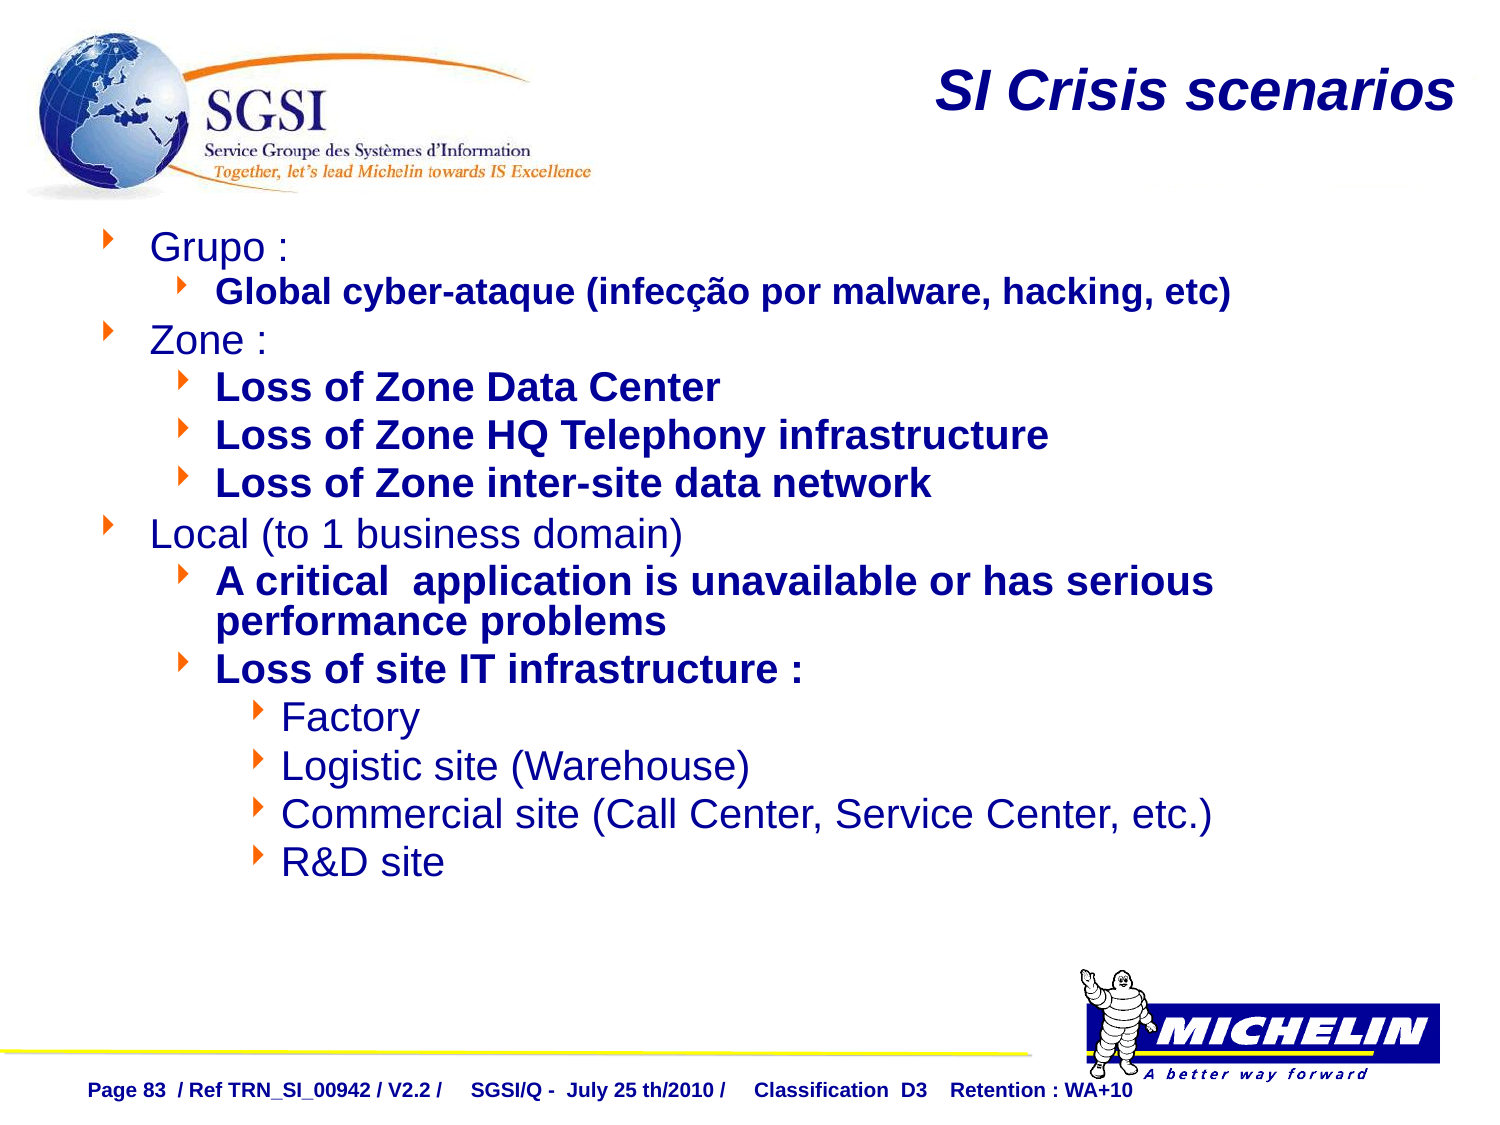

# SI Crisis scenarios
Grupo :
Global cyber-ataque (infecção por malware, hacking, etc)
Zone :
Loss of Zone Data Center
Loss of Zone HQ Telephony infrastructure
Loss of Zone inter-site data network
Local (to 1 business domain)
A critical  application is unavailable or has serious performance problems
Loss of site IT infrastructure :
Factory
Logistic site (Warehouse)
Commercial site (Call Center, Service Center, etc.)
R&D site
Page 83  / Ref TRN_SI_00942 / V2.2 /     SGSI/Q -  July 25 th/2010 /     Classification  D3    Retention : WA+10